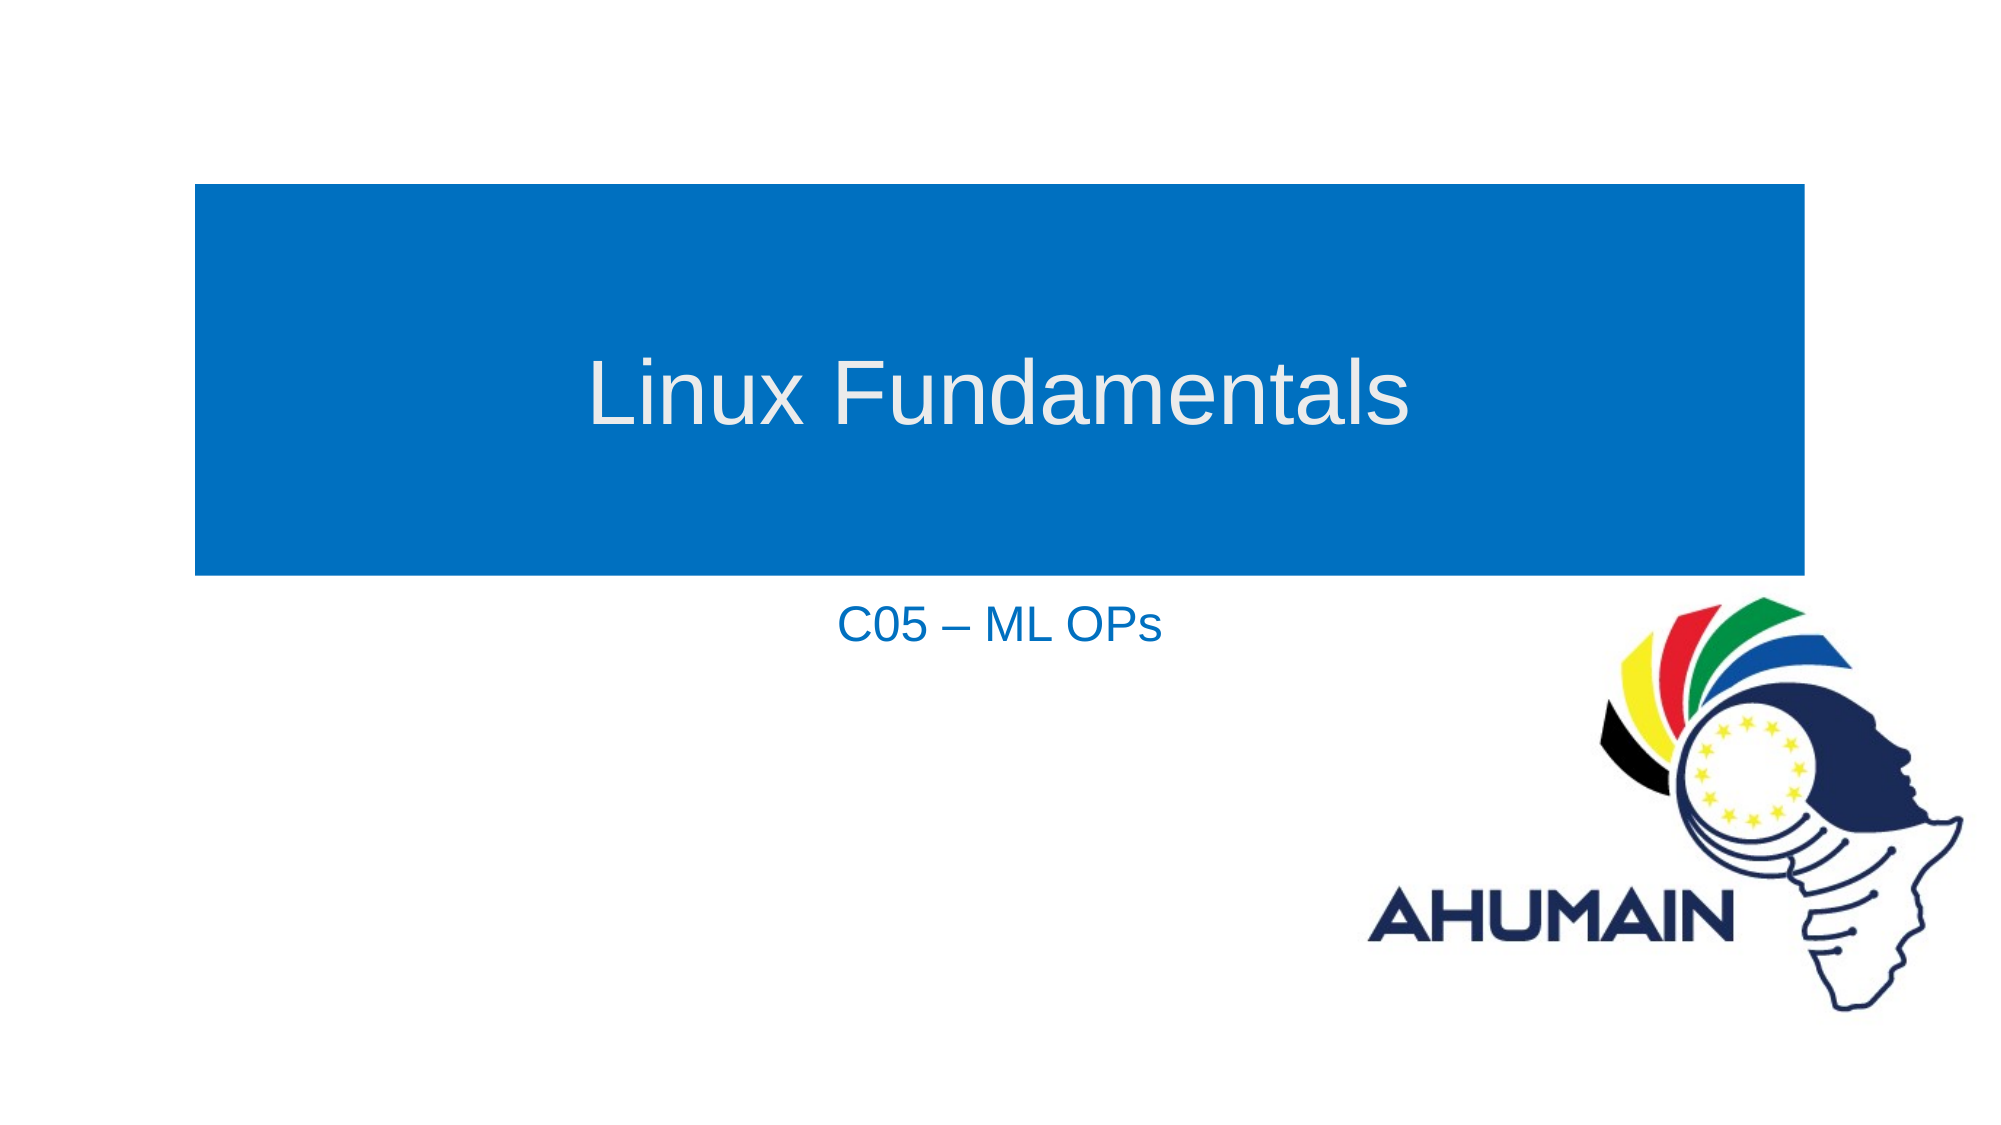

Linux Fundamentals
#

C05 – ML OPs